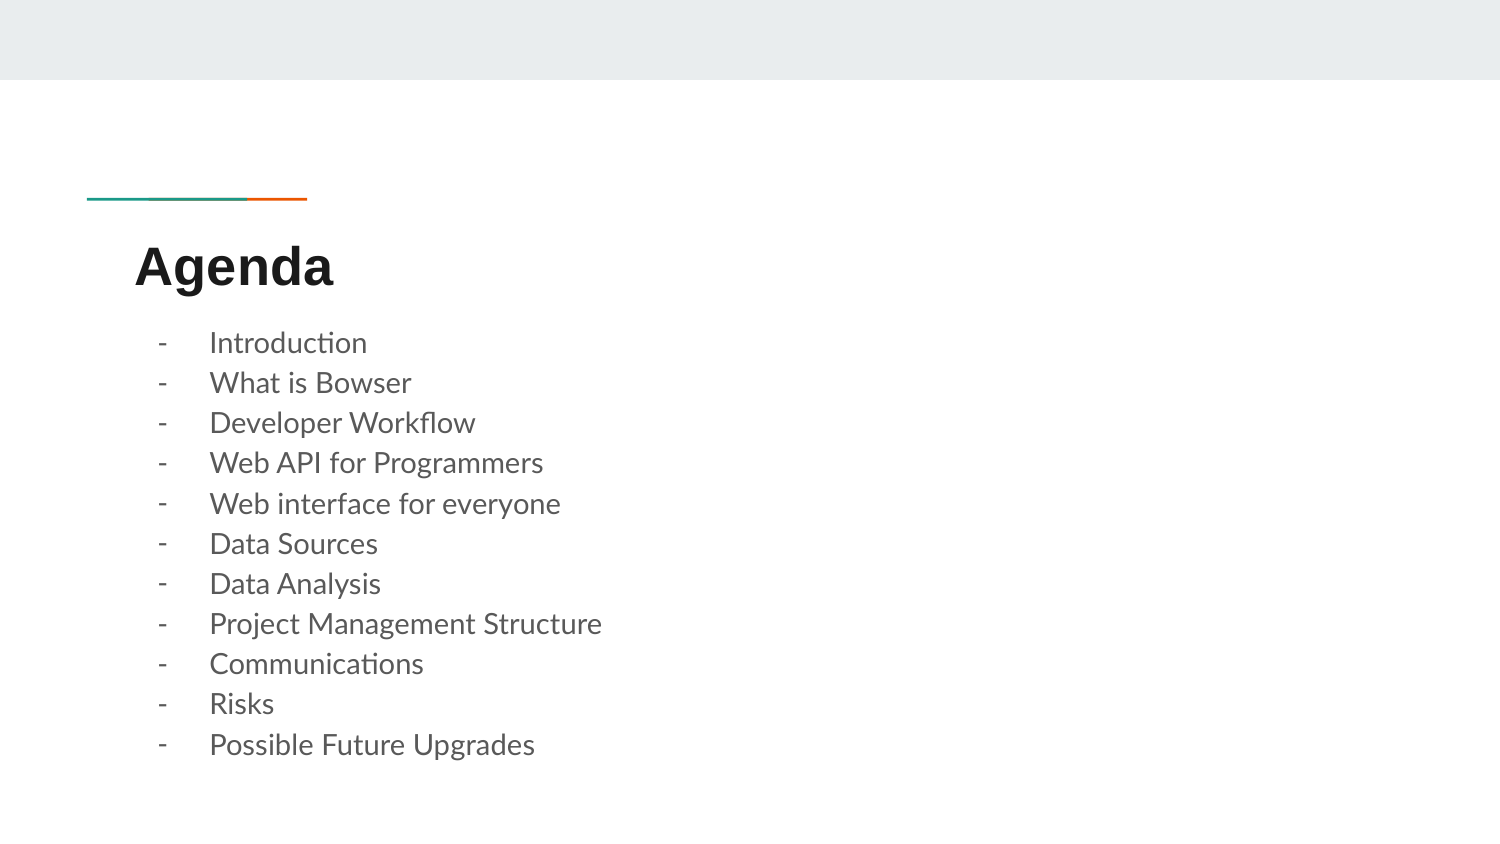

# Agenda
Introduction
What is Bowser
Developer Workflow
Web API for Programmers
Web interface for everyone
Data Sources
Data Analysis
Project Management Structure
Communications
Risks
Possible Future Upgrades